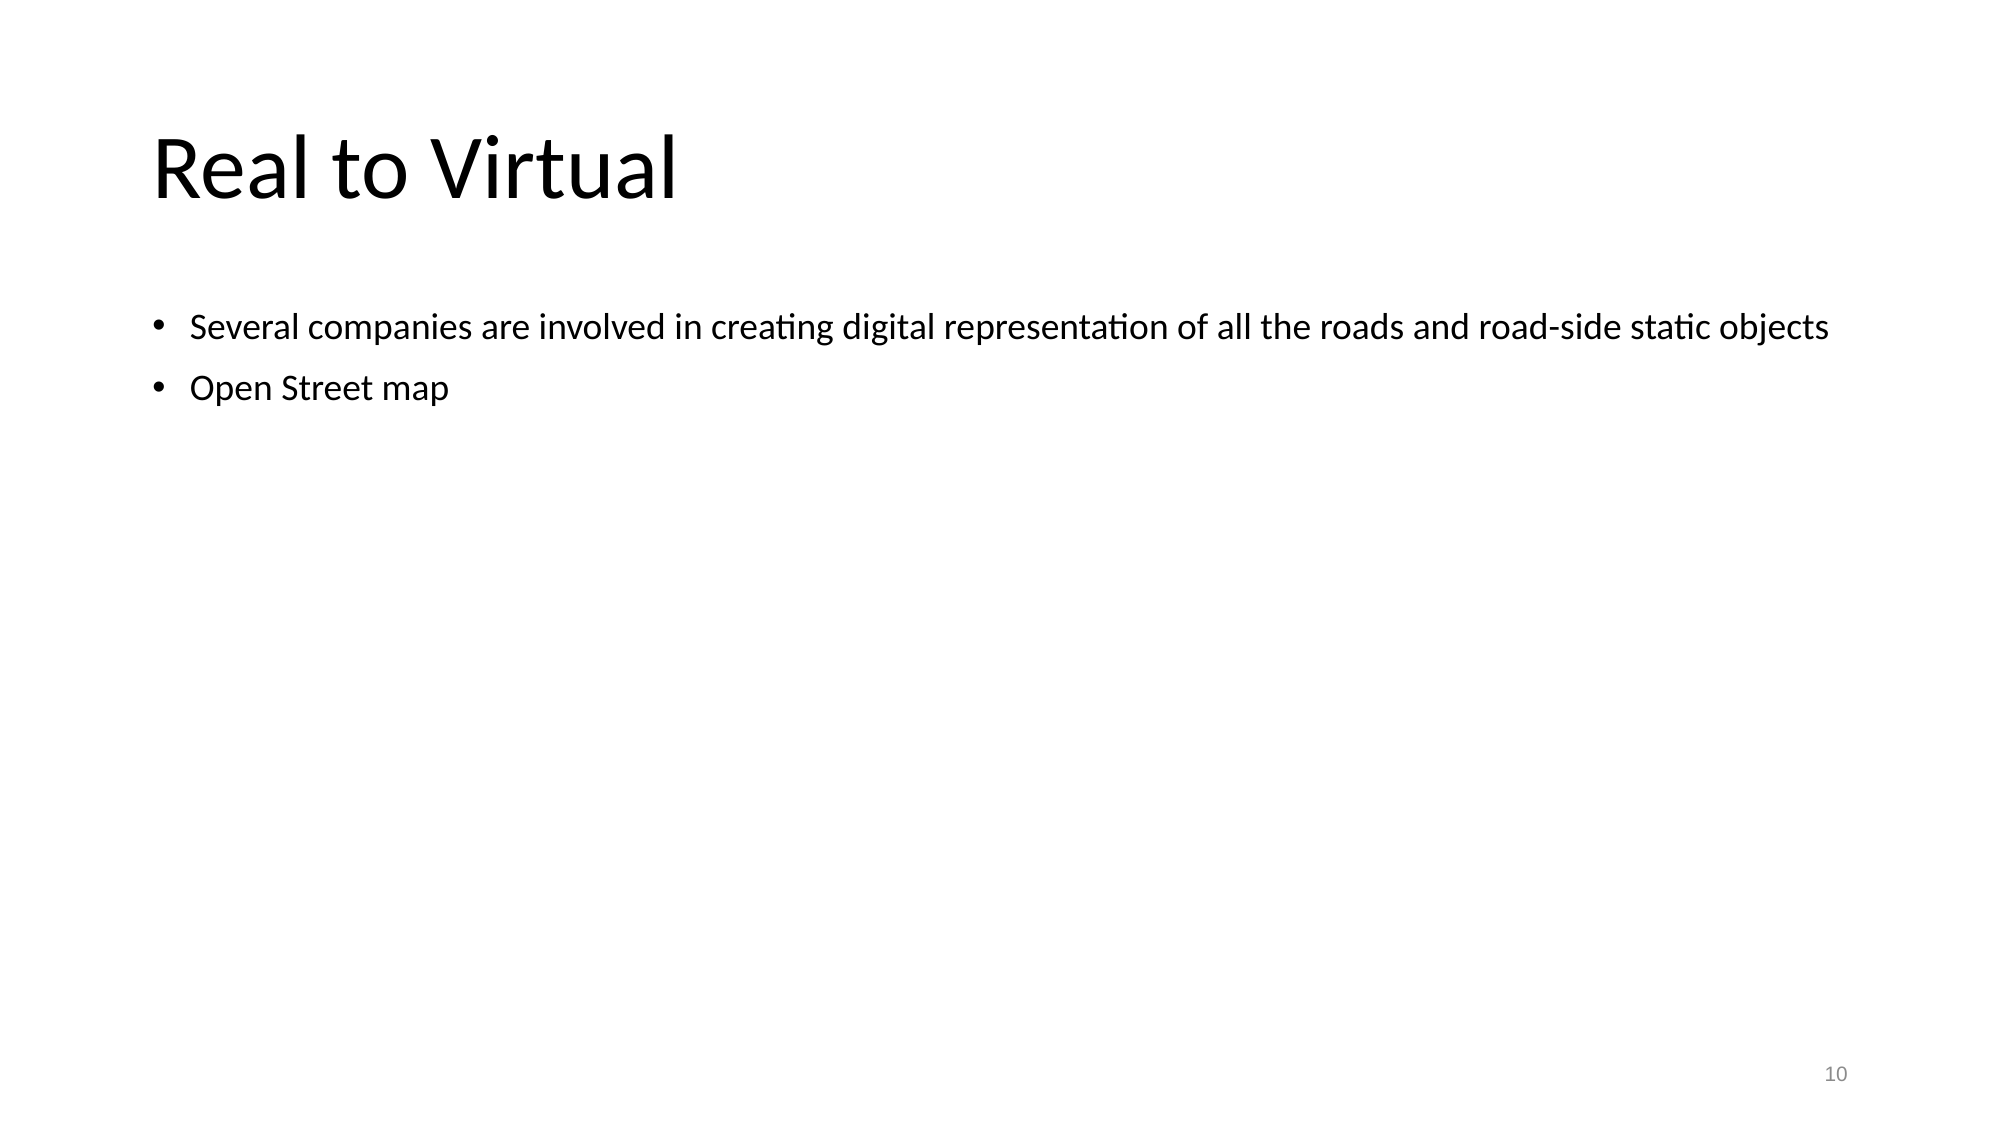

# Real to Virtual
Several companies are involved in creating digital representation of all the roads and road-side static objects
Open Street map
10